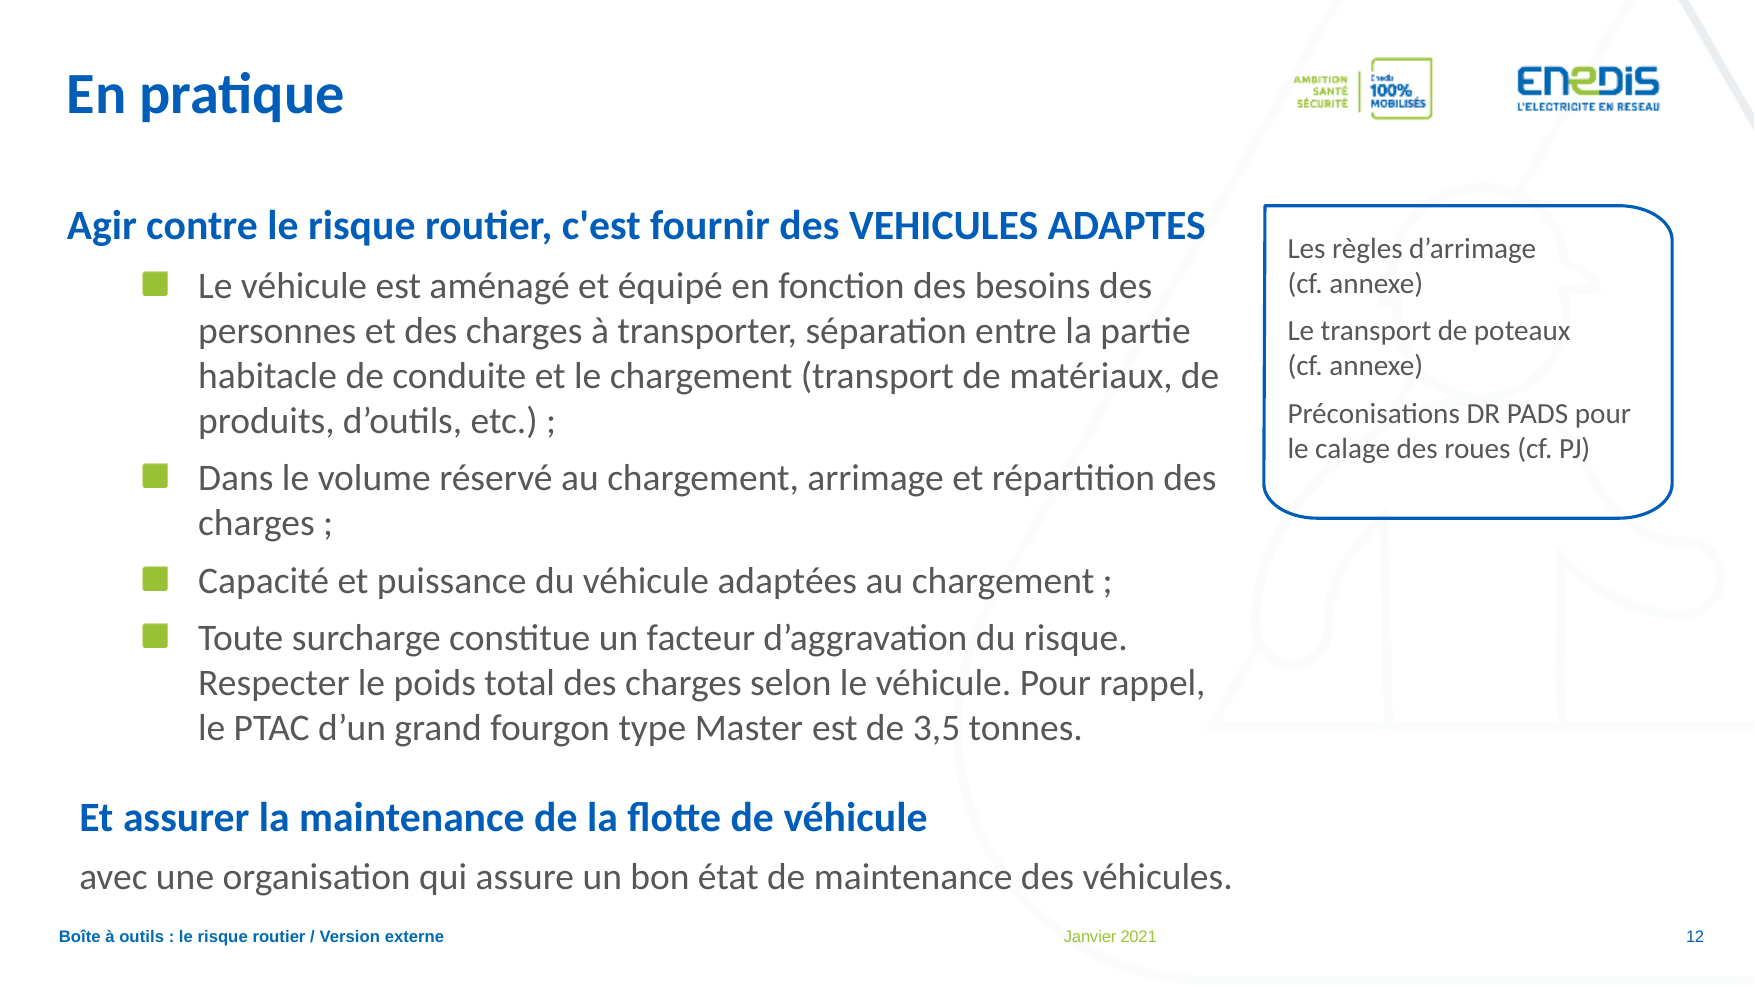

En pratique
Agir contre le risque routier, c'est fournir des VEHICULES ADAPTES
Le véhicule est aménagé et équipé en fonction des besoins des personnes et des charges à transporter, séparation entre la partie habitacle de conduite et le chargement (transport de matériaux, de produits, d’outils, etc.) ;
Dans le volume réservé au chargement, arrimage et répartition des charges ;
Capacité et puissance du véhicule adaptées au chargement ;
Toute surcharge constitue un facteur d’aggravation du risque. Respecter le poids total des charges selon le véhicule. Pour rappel, le PTAC d’un grand fourgon type Master est de 3,5 tonnes.

Les règles d’arrimage
(cf. annexe)
Le transport de poteaux
(cf. annexe)
Préconisations DR PADS pour le calage des roues (cf. PJ)
Et assurer la maintenance de la flotte de véhicule
avec une organisation qui assure un bon état de maintenance des véhicules.